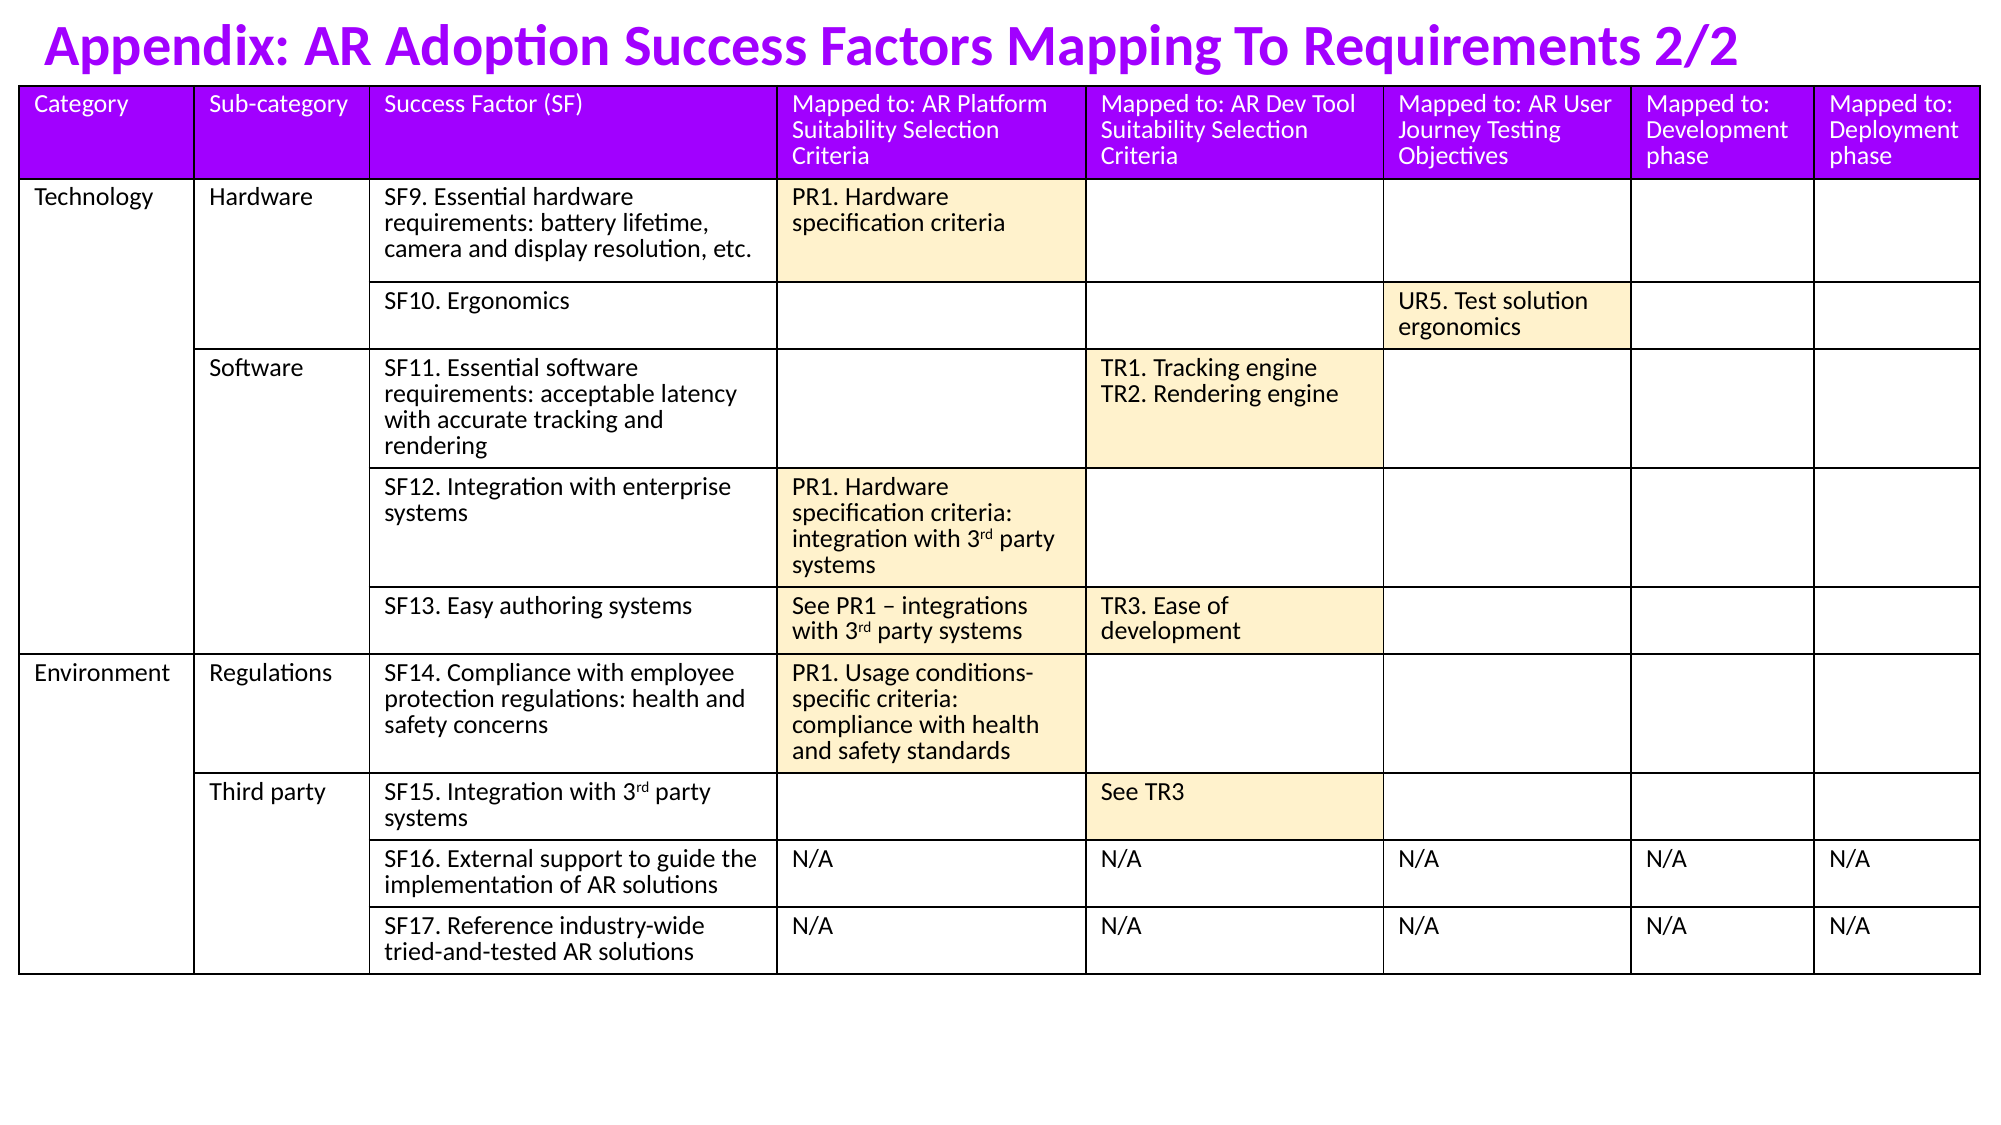

Appendix: AR Adoption Success Factors Mapping To Requirements 2/2
| Category | Sub-category | Success Factor (SF) | Mapped to: AR Platform Suitability Selection Criteria | Mapped to: AR Dev Tool Suitability Selection Criteria | Mapped to: AR User Journey Testing Objectives | Mapped to: Development phase | Mapped to: Deployment phase |
| --- | --- | --- | --- | --- | --- | --- | --- |
| Technology | Hardware | SF9. Essential hardware requirements: battery lifetime, camera and display resolution, etc. | PR1. Hardware specification criteria |  |  |  |  |
|  |  | SF10. Ergonomics |  |  | UR5. Test solution ergonomics |  |  |
|  | Software | SF11. Essential software requirements: acceptable latency with accurate tracking and rendering |  | TR1. Tracking engine TR2. Rendering engine |  |  |  |
|  |  | SF12. Integration with enterprise systems | PR1. Hardware specification criteria: integration with 3rd party systems |  |  |  |  |
|  |  | SF13. Easy authoring systems | See PR1 – integrations with 3rd party systems | TR3. Ease of development |  |  |  |
| Environment | Regulations | SF14. Compliance with employee protection regulations: health and safety concerns | PR1. Usage conditions-specific criteria: compliance with health and safety standards |  |  |  |  |
|  | Third party | SF15. Integration with 3rd party systems |  | See TR3 |  |  |  |
|  |  | SF16. External support to guide the implementation of AR solutions | N/A | N/A | N/A | N/A | N/A |
|  |  | SF17. Reference industry-wide tried-and-tested AR solutions | N/A | N/A | N/A | N/A | N/A |